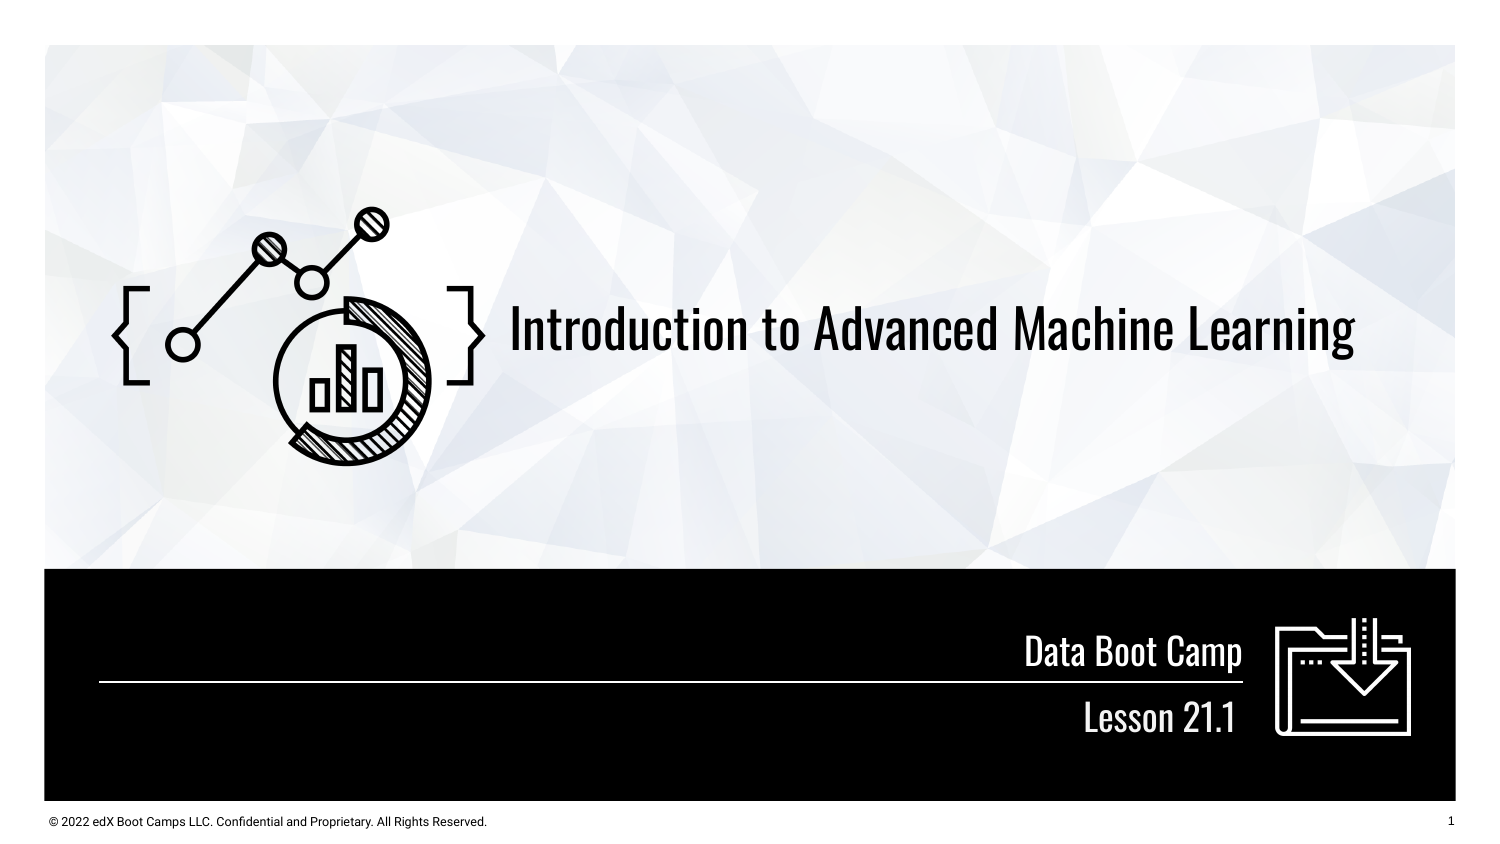

# Introduction to Advanced Machine Learning
Lesson 21.1